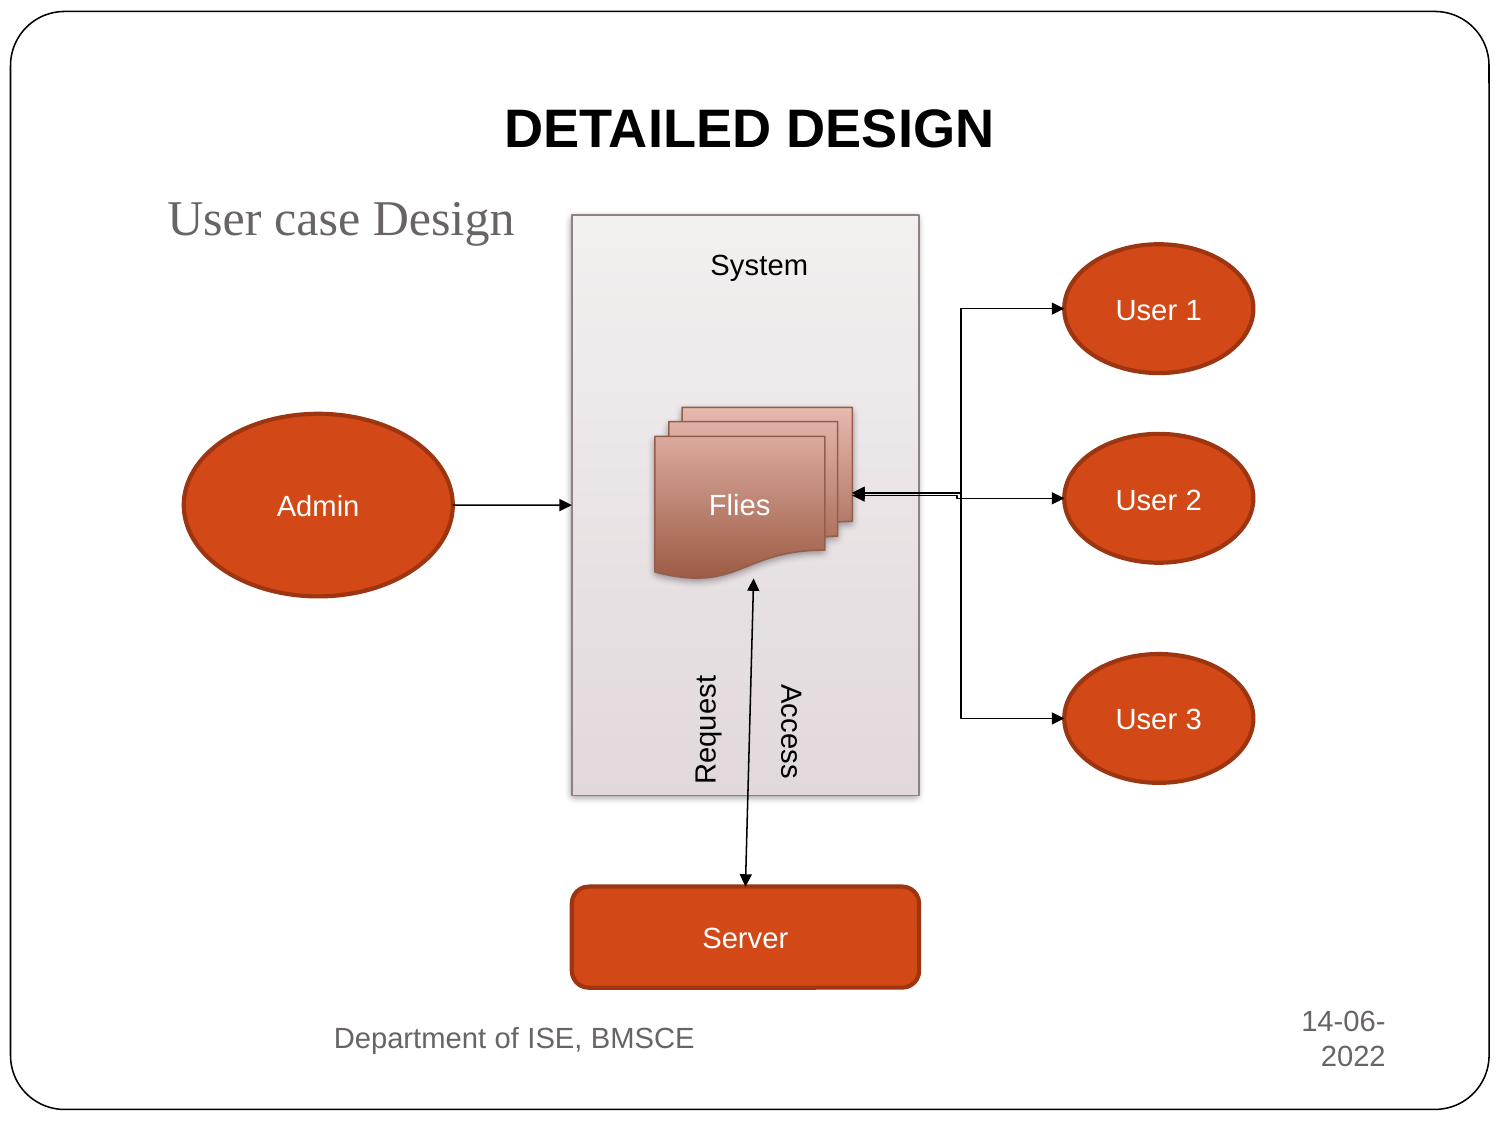

DETAILED DESIGN
User case Design

System
User 1
Flies
Admin
User 2
User 3
Request
Access
Server
Department of ISE, BMSCE
14-06-2022
1